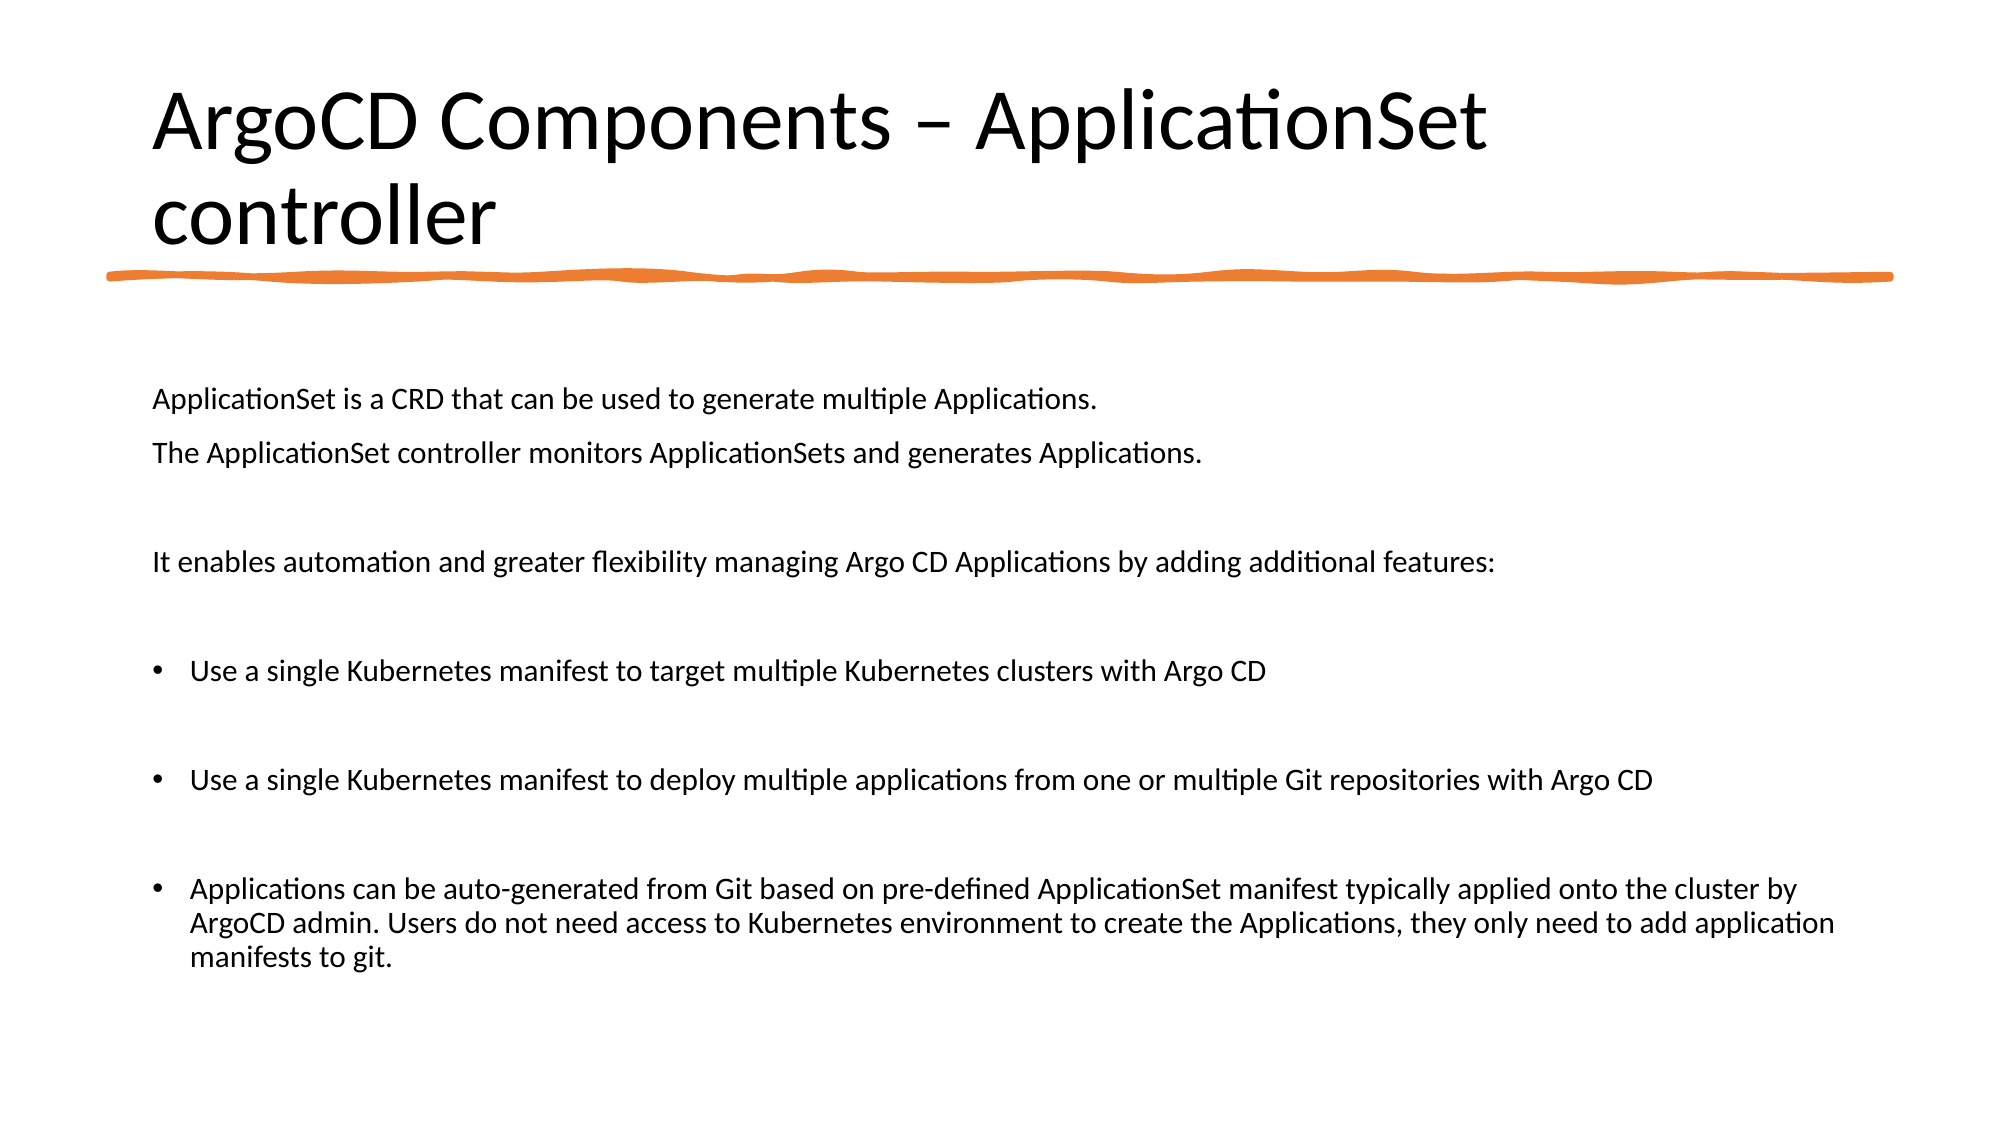

# ArgoCD Components – ApplicationSet controller

ApplicationSet is a CRD that can be used to generate multiple Applications.
The ApplicationSet controller monitors ApplicationSets and generates Applications.

It enables automation and greater flexibility managing Argo CD Applications by adding additional features:

Use a single Kubernetes manifest to target multiple Kubernetes clusters with Argo CD

Use a single Kubernetes manifest to deploy multiple applications from one or multiple Git repositories with Argo CD

Applications can be auto-generated from Git based on pre-defined ApplicationSet manifest typically applied onto the cluster by ArgoCD admin. Users do not need access to Kubernetes environment to create the Applications, they only need to add application manifests to git.